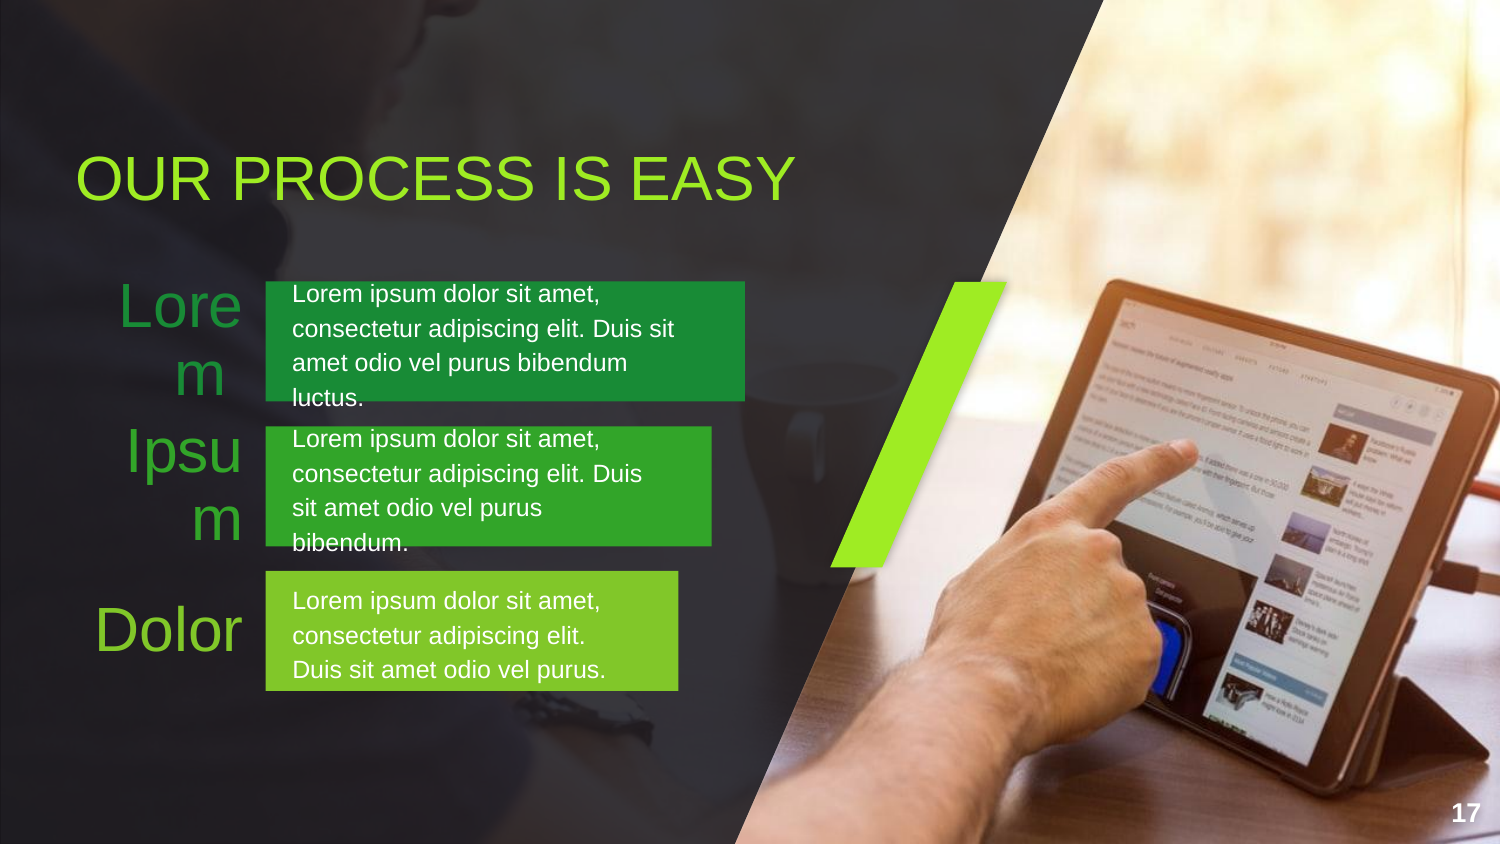

# OUR PROCESS IS EASY

Lorem
Lorem ipsum dolor sit amet, consectetur adipiscing elit. Duis sit amet odio vel purus bibendum luctus.

Ipsum
Lorem ipsum dolor sit amet, consectetur adipiscing elit. Duis sit amet odio vel purus bibendum.

Dolor
Lorem ipsum dolor sit amet, consectetur adipiscing elit. Duis sit amet odio vel purus.
17